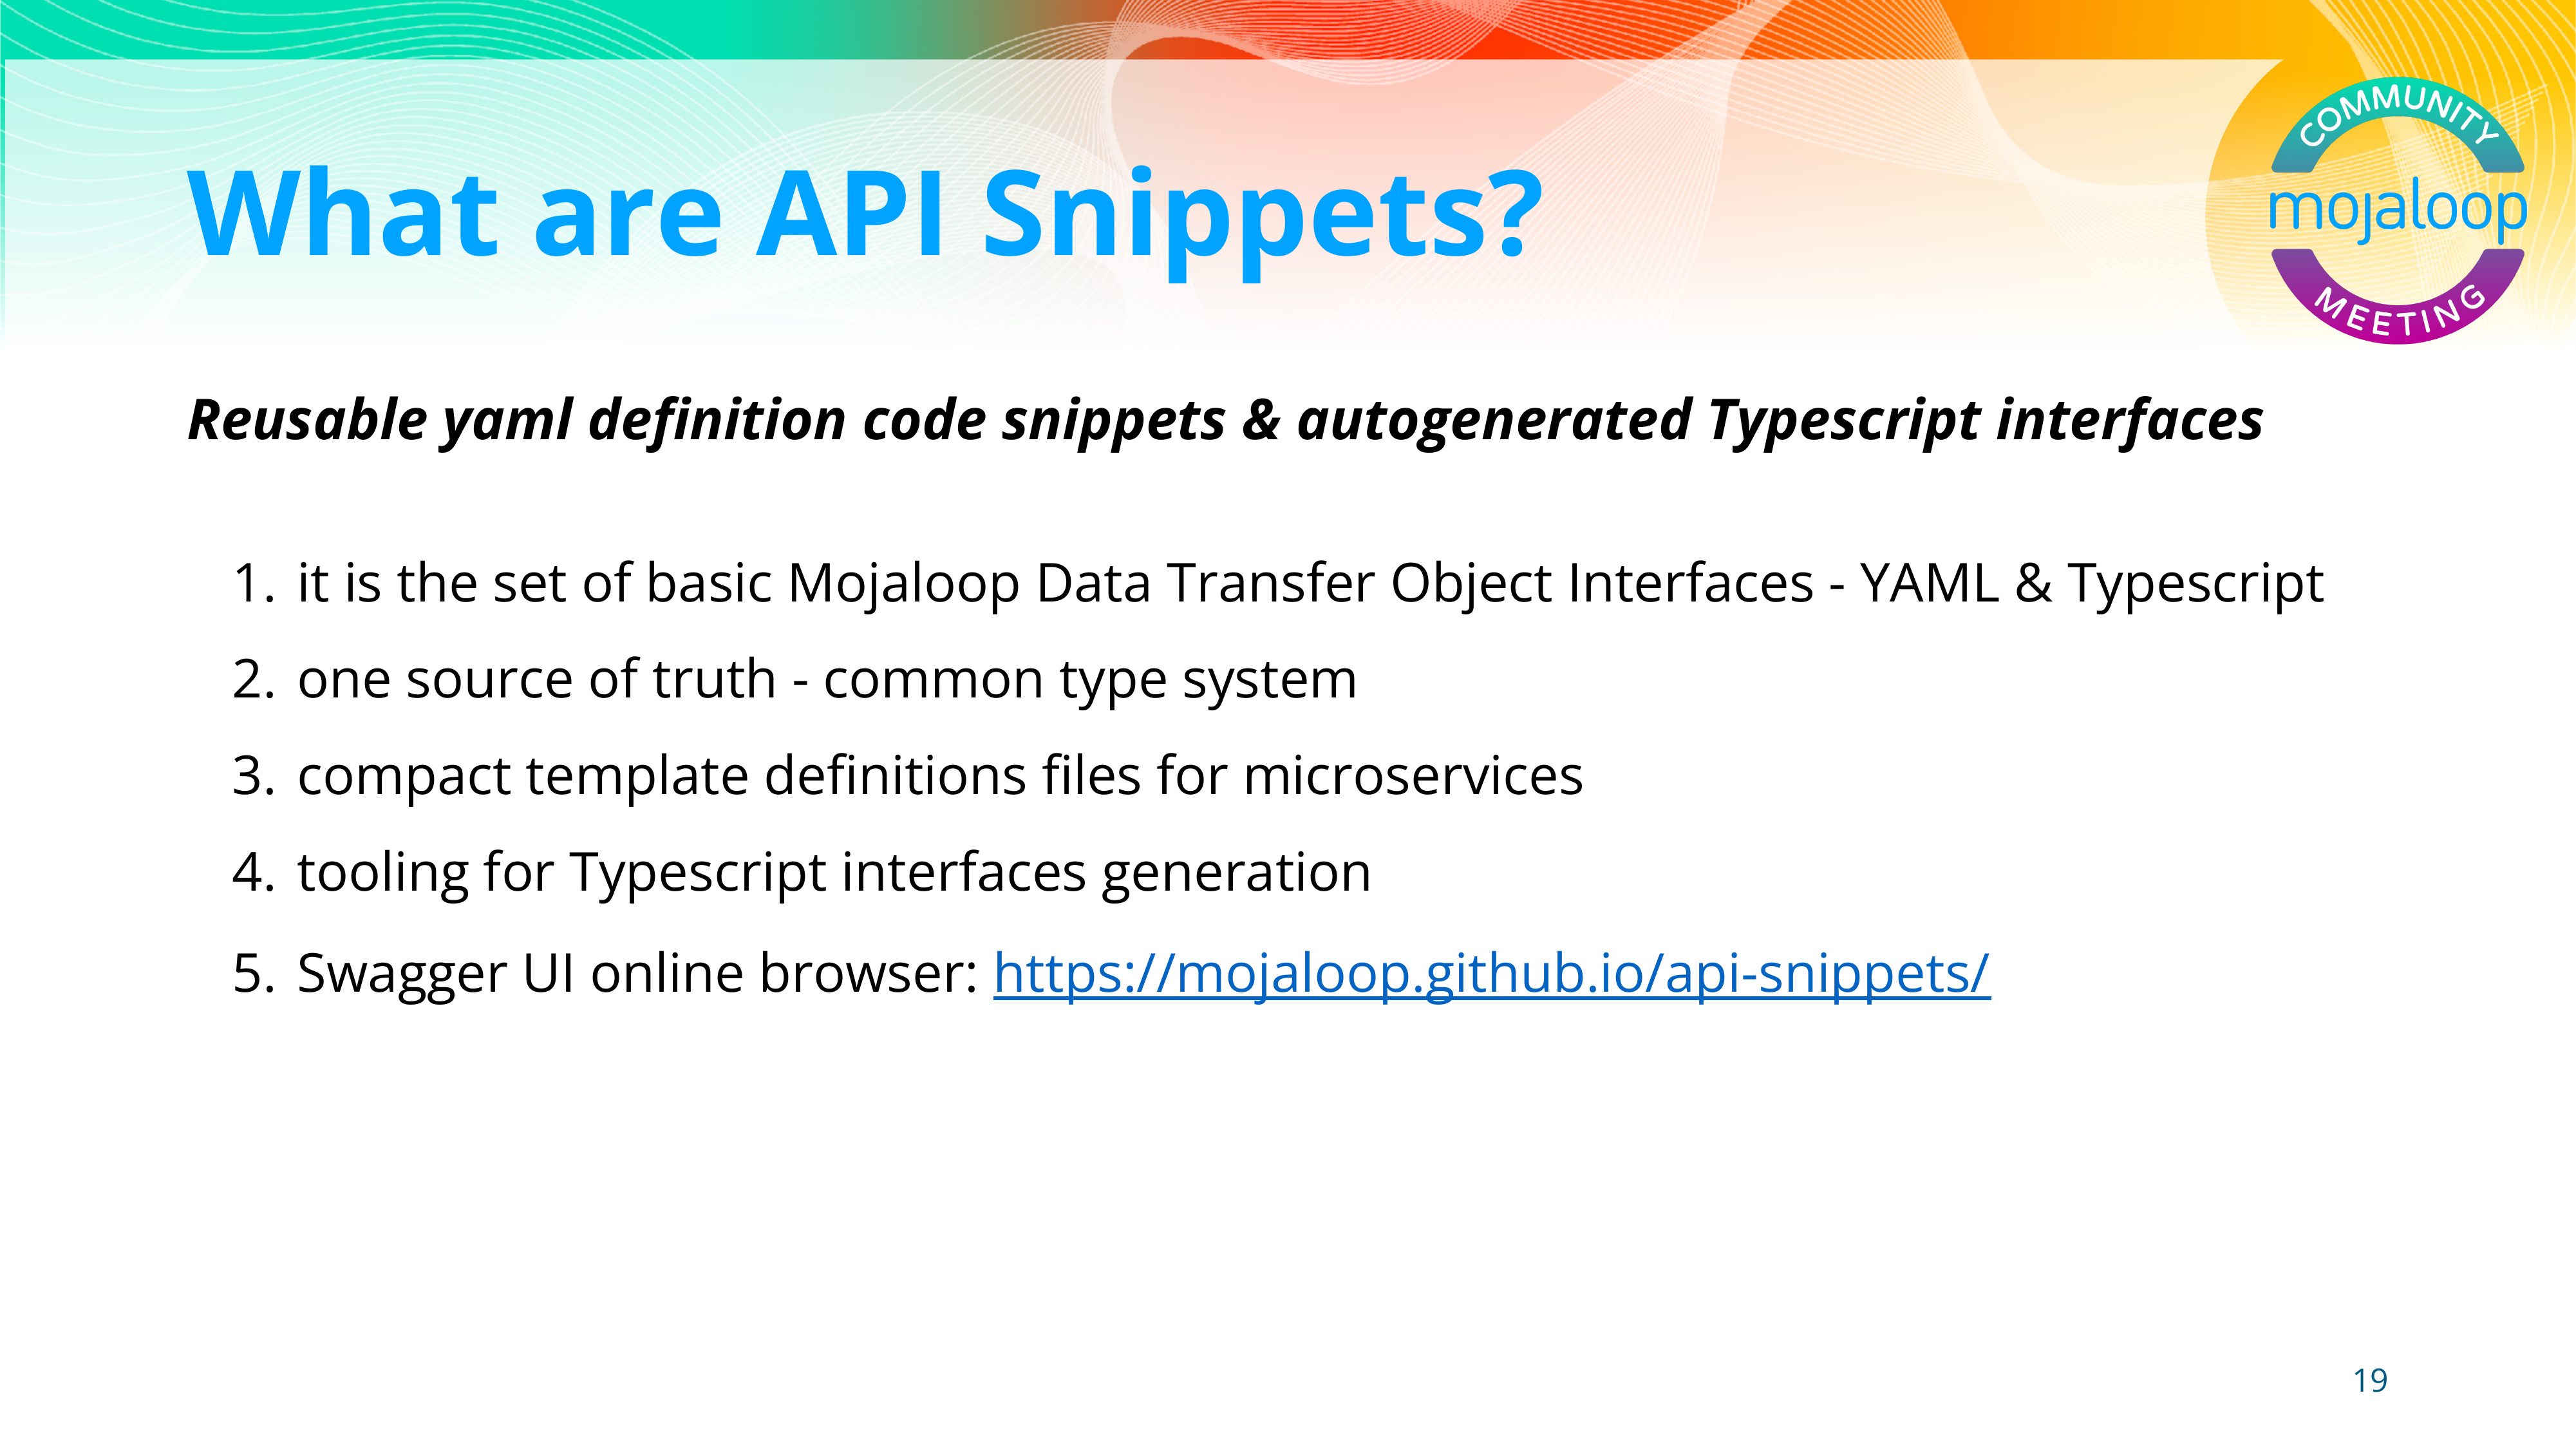

# What are API Snippets?
Reusable yaml definition code snippets & autogenerated Typescript interfaces

 it is the set of basic Mojaloop Data Transfer Object Interfaces - YAML & Typescript
 one source of truth - common type system
 compact template definitions files for microservices
 tooling for Typescript interfaces generation
 Swagger UI online browser: https://mojaloop.github.io/api-snippets/

19